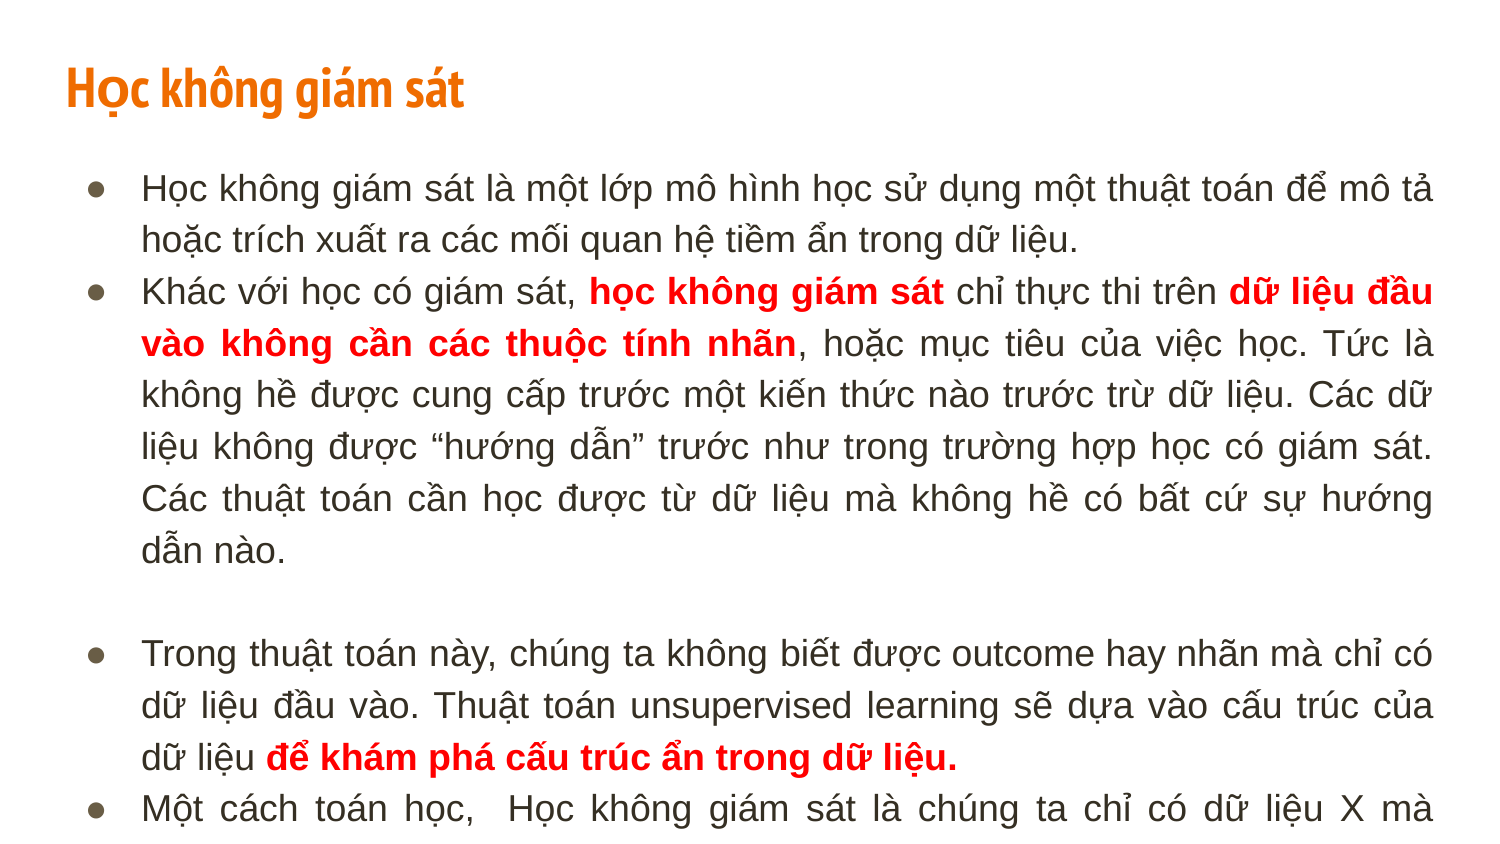

Học không giám sát
Học không giám sát là một lớp mô hình học sử dụng một thuật toán để mô tả hoặc trích xuất ra các mối quan hệ tiềm ẩn trong dữ liệu.
Khác với học có giám sát, học không giám sát chỉ thực thi trên dữ liệu đầu vào không cần các thuộc tính nhãn, hoặc mục tiêu của việc học. Tức là không hề được cung cấp trước một kiến thức nào trước trừ dữ liệu. Các dữ liệu không được “hướng dẫn” trước như trong trường hợp học có giám sát. Các thuật toán cần học được từ dữ liệu mà không hề có bất cứ sự hướng dẫn nào.

Trong thuật toán này, chúng ta không biết được outcome hay nhãn mà chỉ có dữ liệu đầu vào. Thuật toán unsupervised learning sẽ dựa vào cấu trúc của dữ liệu để khám phá cấu trúc ẩn trong dữ liệu.
Một cách toán học,  Học không giám sát là chúng ta chỉ có dữ liệu X mà không có nhãn Y tương ứng.